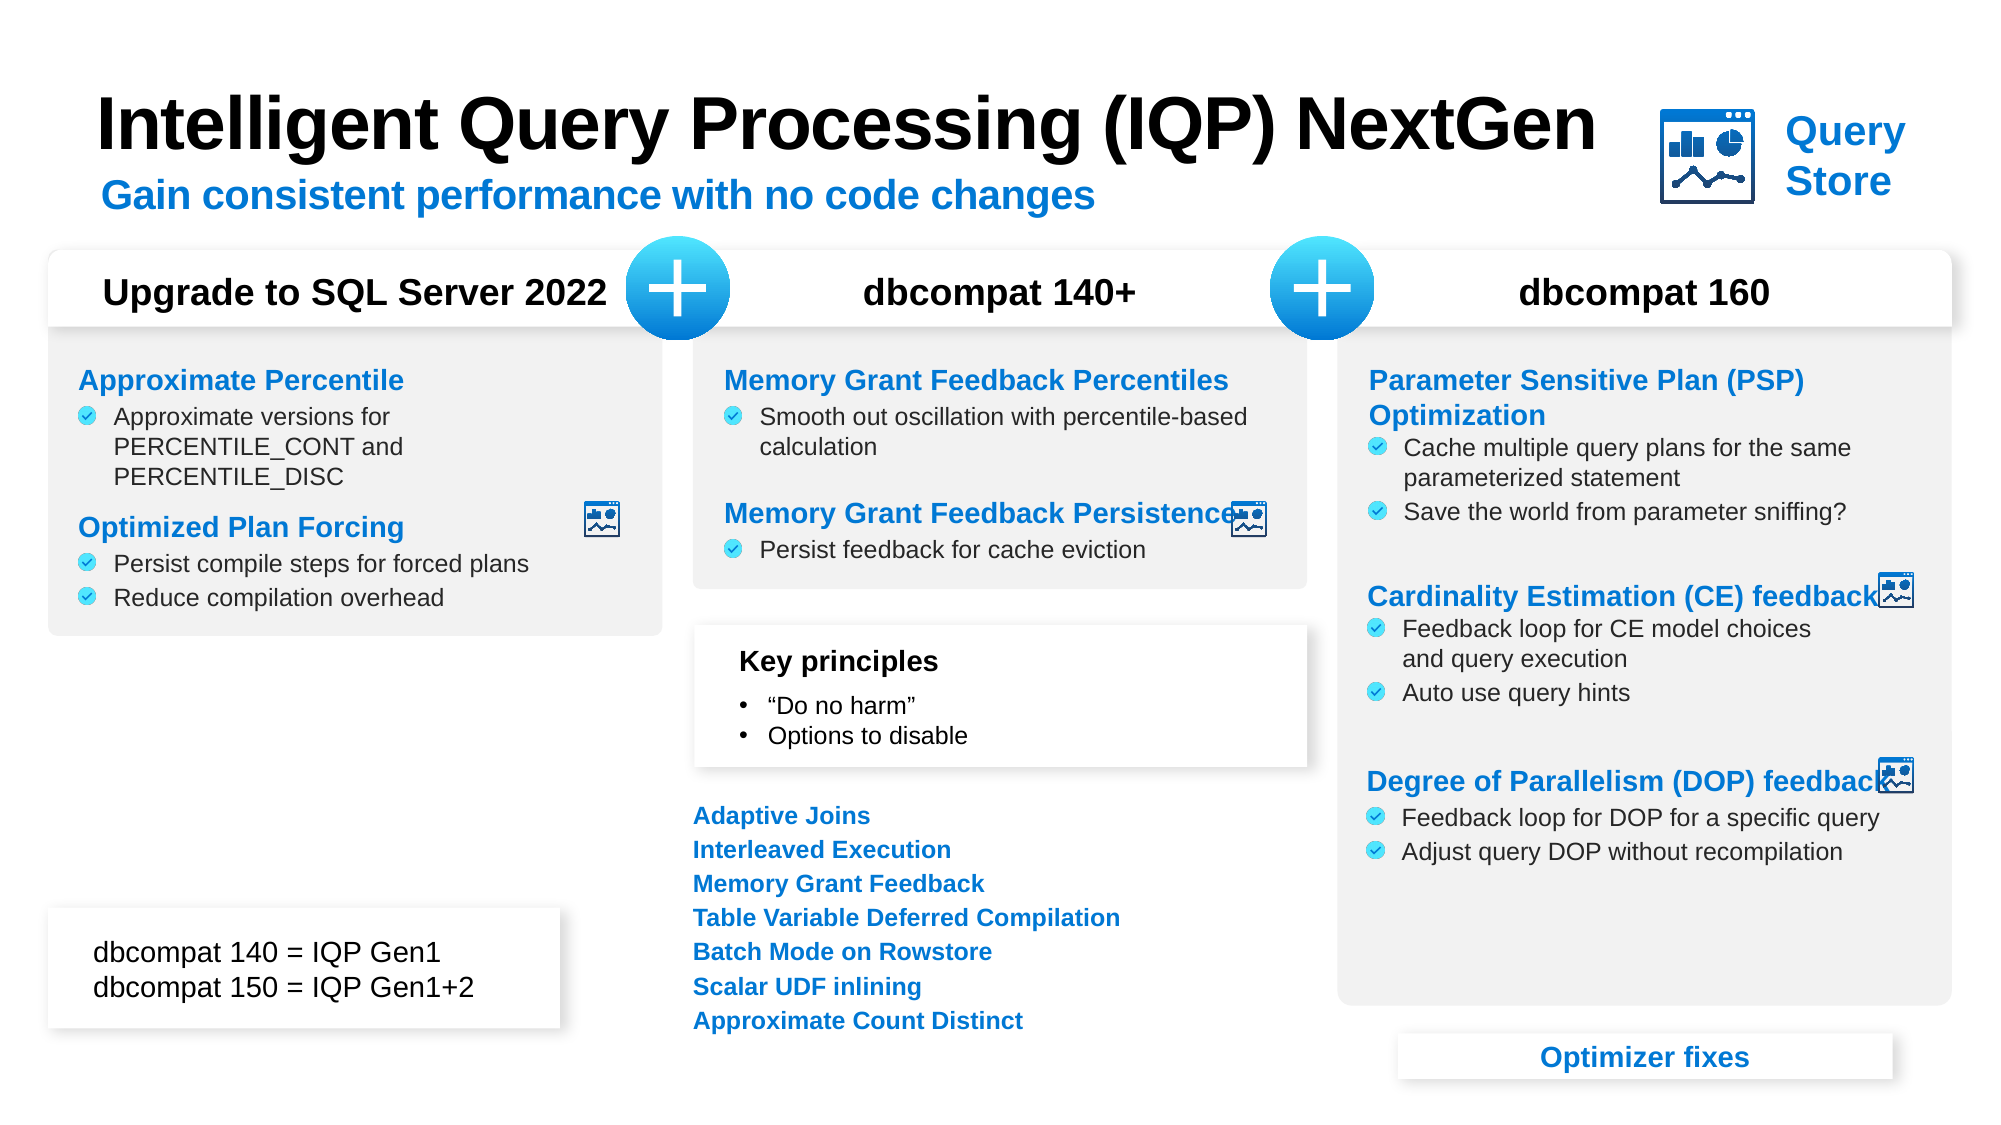

# Intelligent Query Processing (IQP) NextGen
Query
Store

Gain consistent performance with no code changes

Upgrade to SQL Server 2022
dbcompat 140+

dbcompat 160

Approximate Percentile
Approximate versions for PERCENTILE_CONT and PERCENTILE_DISC
Memory Grant Feedback Percentiles
Smooth out oscillation with percentile-based calculation
Memory Grant Feedback Persistence
Persist feedback for cache eviction
Parameter Sensitive Plan (PSP)
Optimization
Cache multiple query plans for the same parameterized statement
Save the world from parameter sniffing?

Optimized Plan Forcing
Persist compile steps for forced plans
Reduce compilation overhead

Cardinality Estimation (CE) feedback
Feedback loop for CE model choices
and query execution
Auto use query hints
Key principles
“Do no harm”
Options to disable

Degree of Parallelism (DOP) feedback
Feedback loop for DOP for a specific query
Adjust query DOP without recompilation
Adaptive Joins
Interleaved Execution
Memory Grant Feedback
Table Variable Deferred Compilation
Batch Mode on Rowstore
Scalar UDF inlining
Approximate Count Distinct
dbcompat 140 = IQP Gen1
dbcompat 150 = IQP Gen1+2
Optimizer fixes